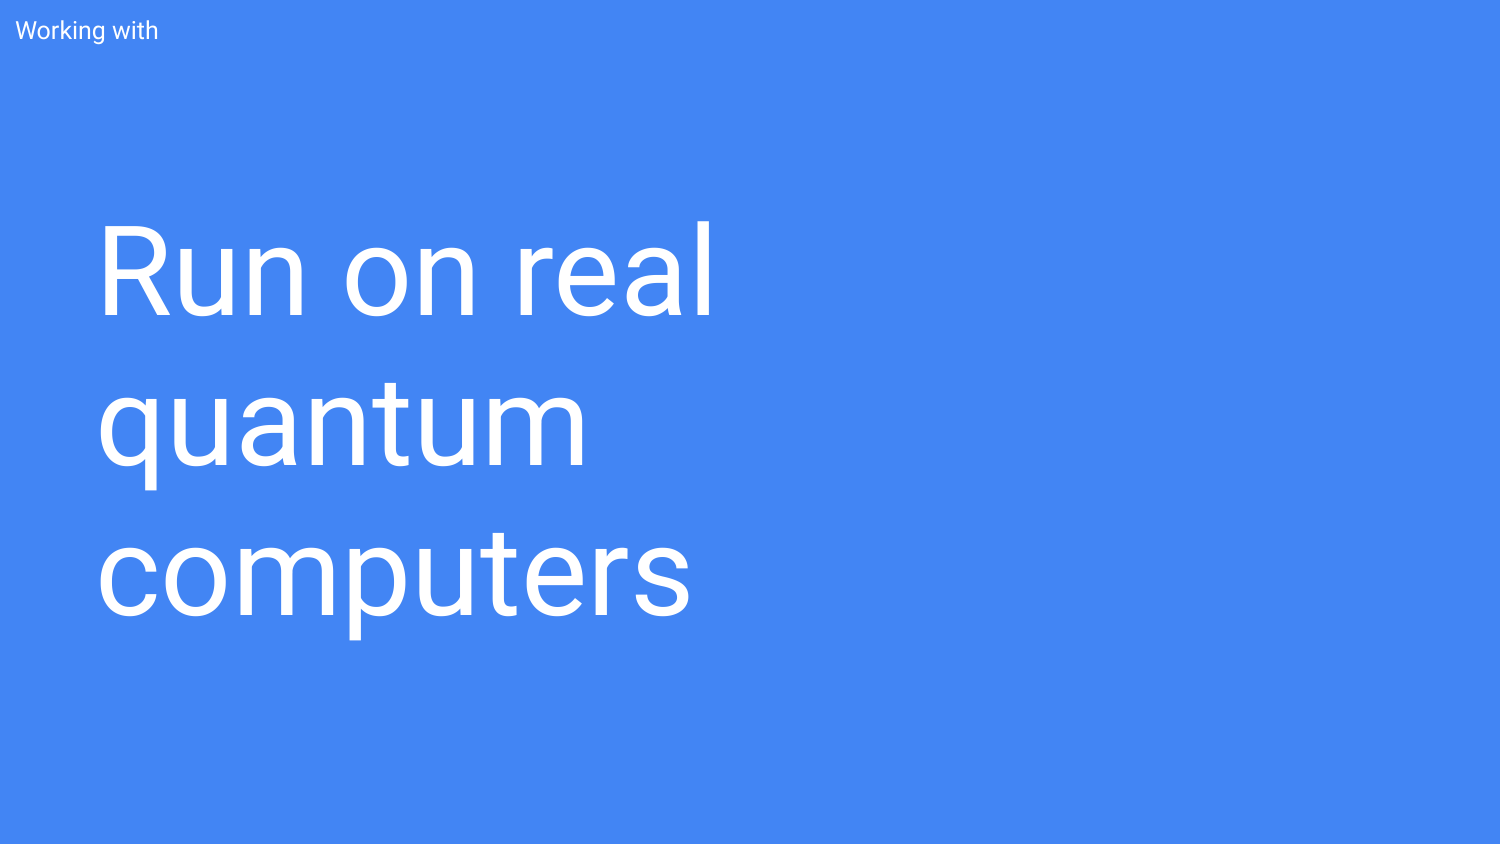

Working with
# Run on real quantum computers